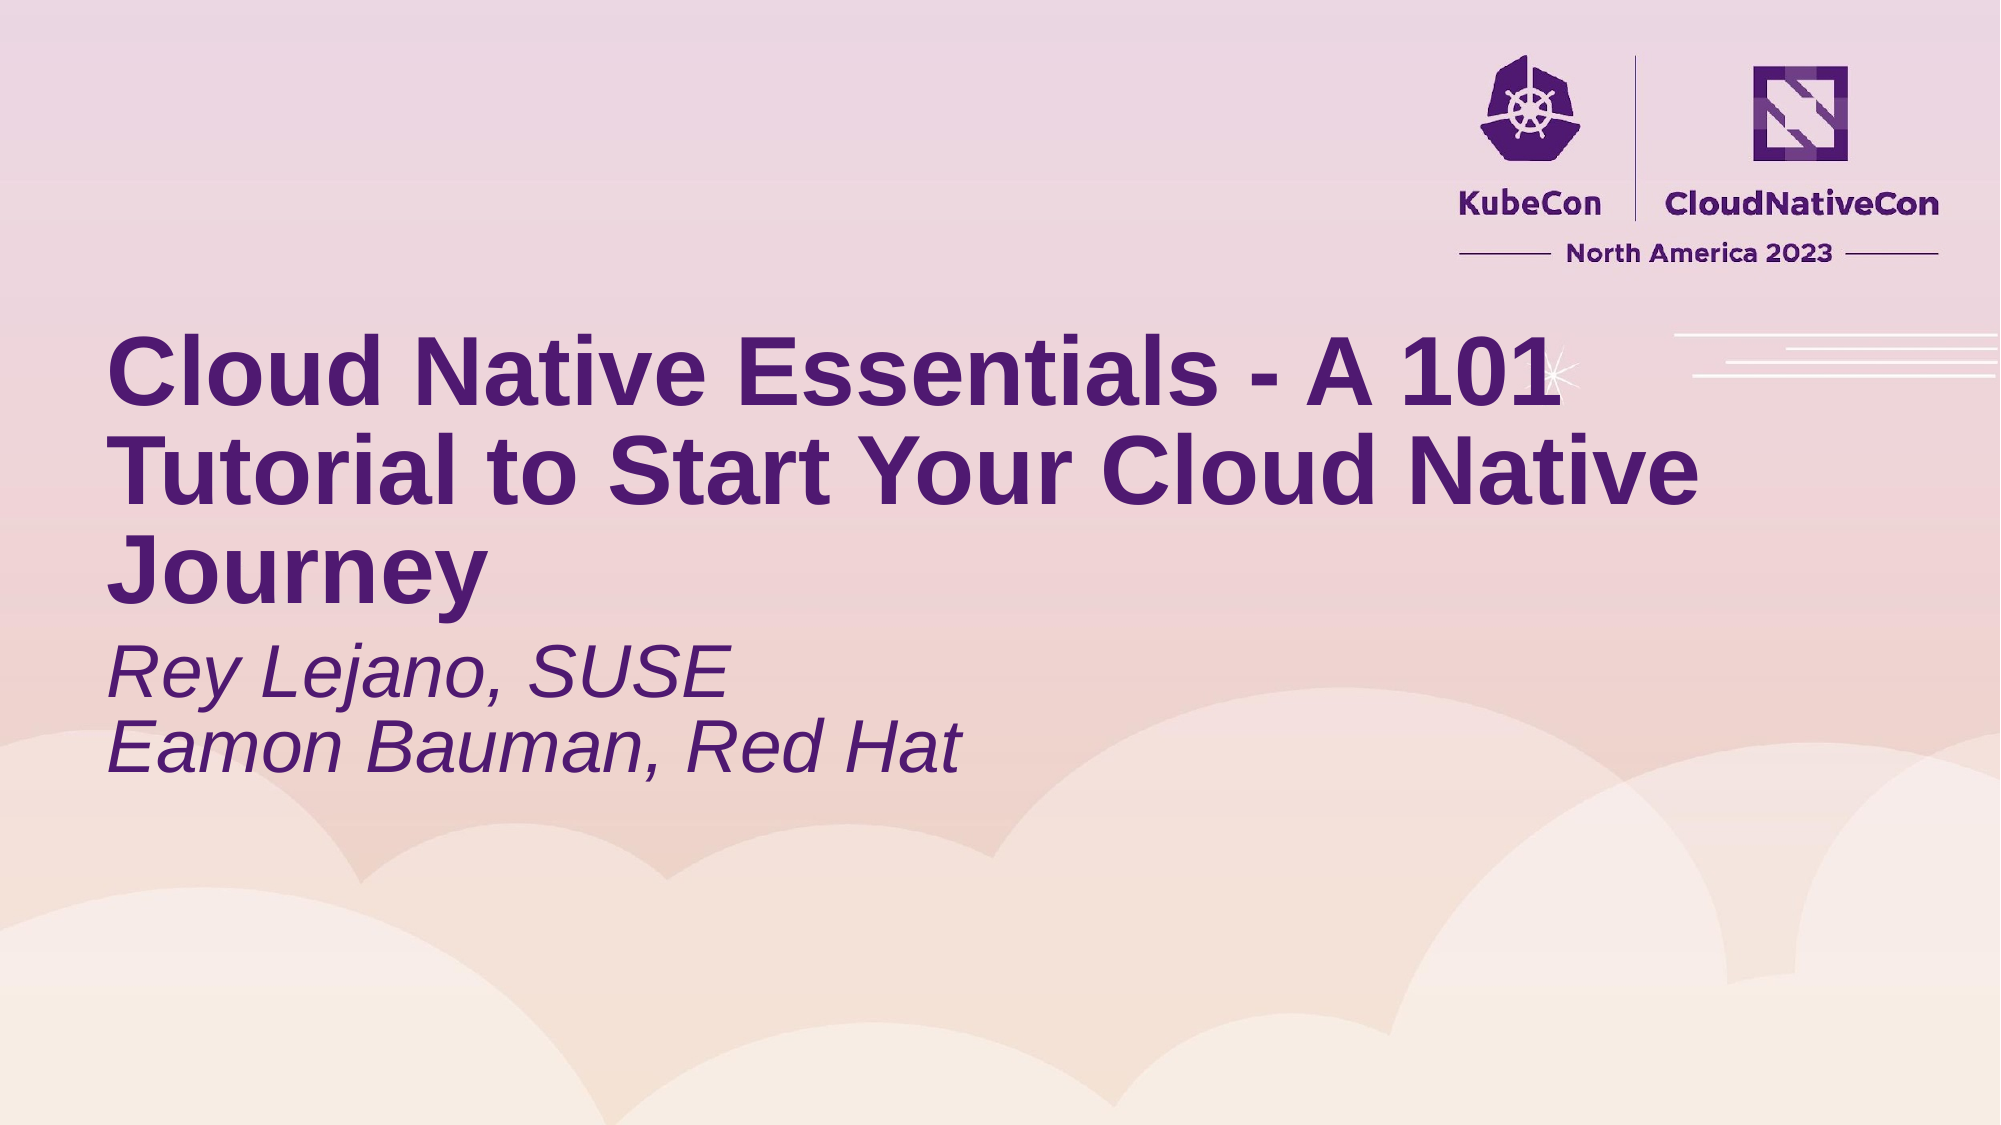

Cloud Native Essentials - A 101 Tutorial to Start Your Cloud Native Journey
Rey Lejano, SUSE
Eamon Bauman, Red Hat